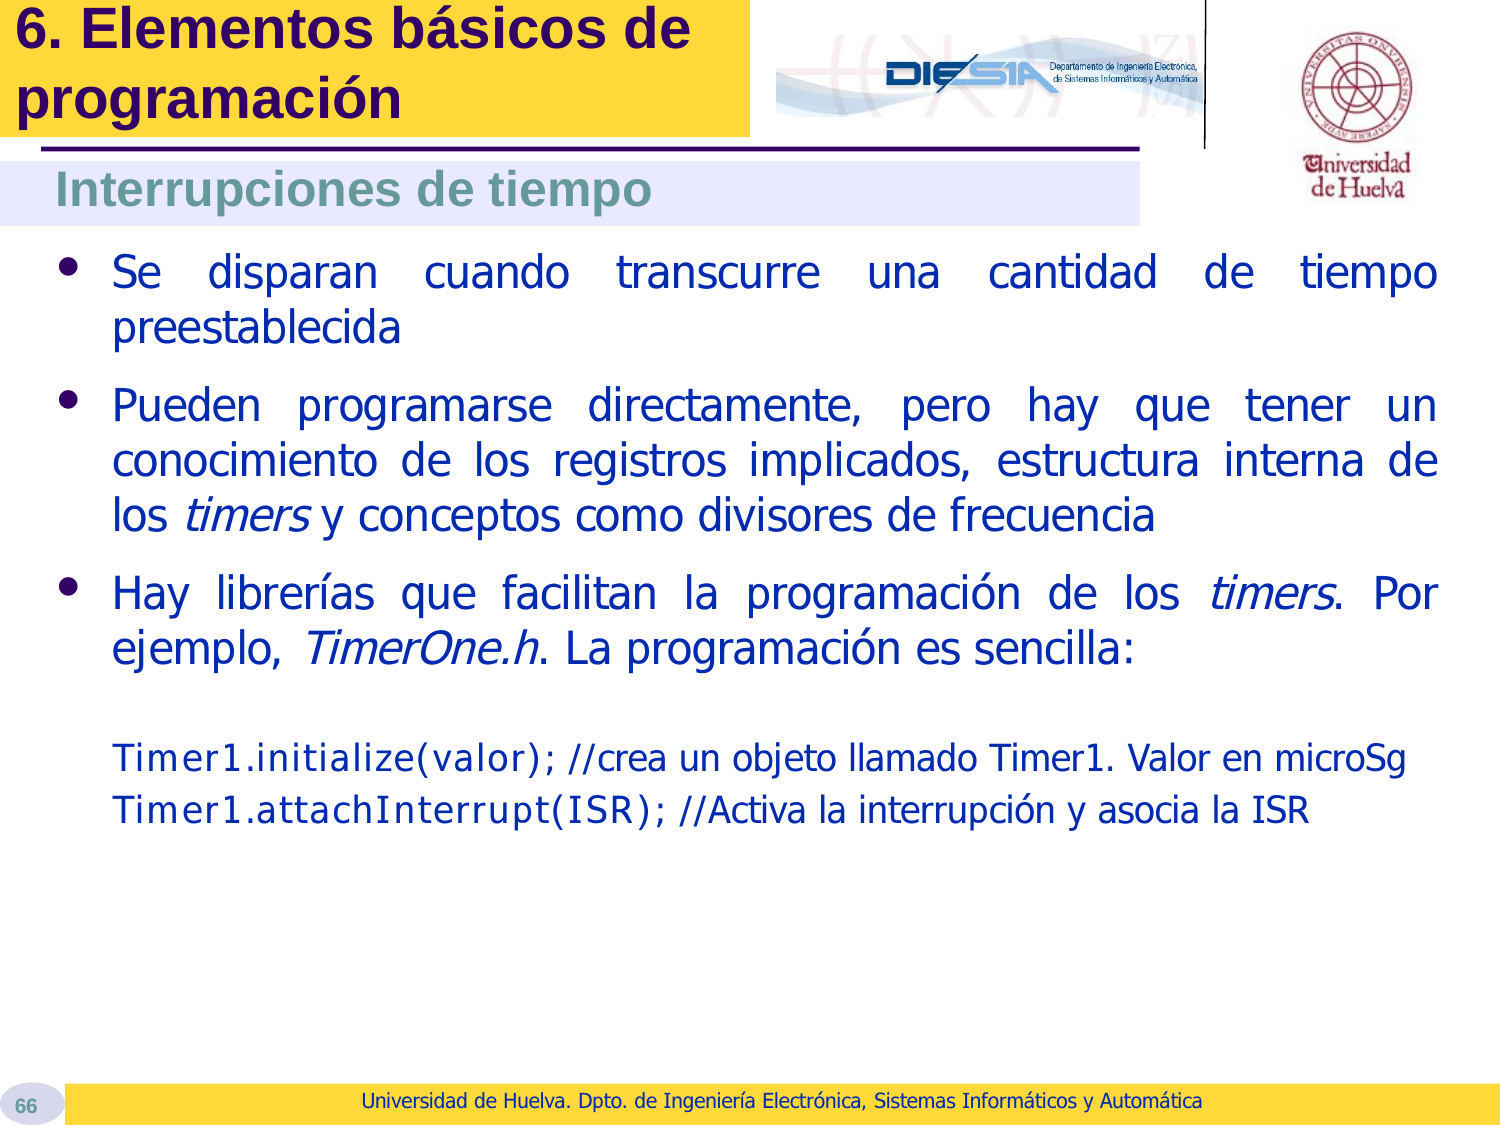

# 6. Elementos básicos de programación
Interrupciones de tiempo
Se disparan cuando transcurre una cantidad de tiempo preestablecida
Pueden programarse directamente, pero hay que tener un conocimiento de los registros implicados, estructura interna de los timers y conceptos como divisores de frecuencia
Hay librerías que facilitan la programación de los timers. Por ejemplo, TimerOne.h. La programación es sencilla:

Timer1.initialize(valor); //crea un objeto llamado Timer1. Valor en microSg
Timer1.attachInterrupt(ISR); //Activa la interrupción y asocia la ISR